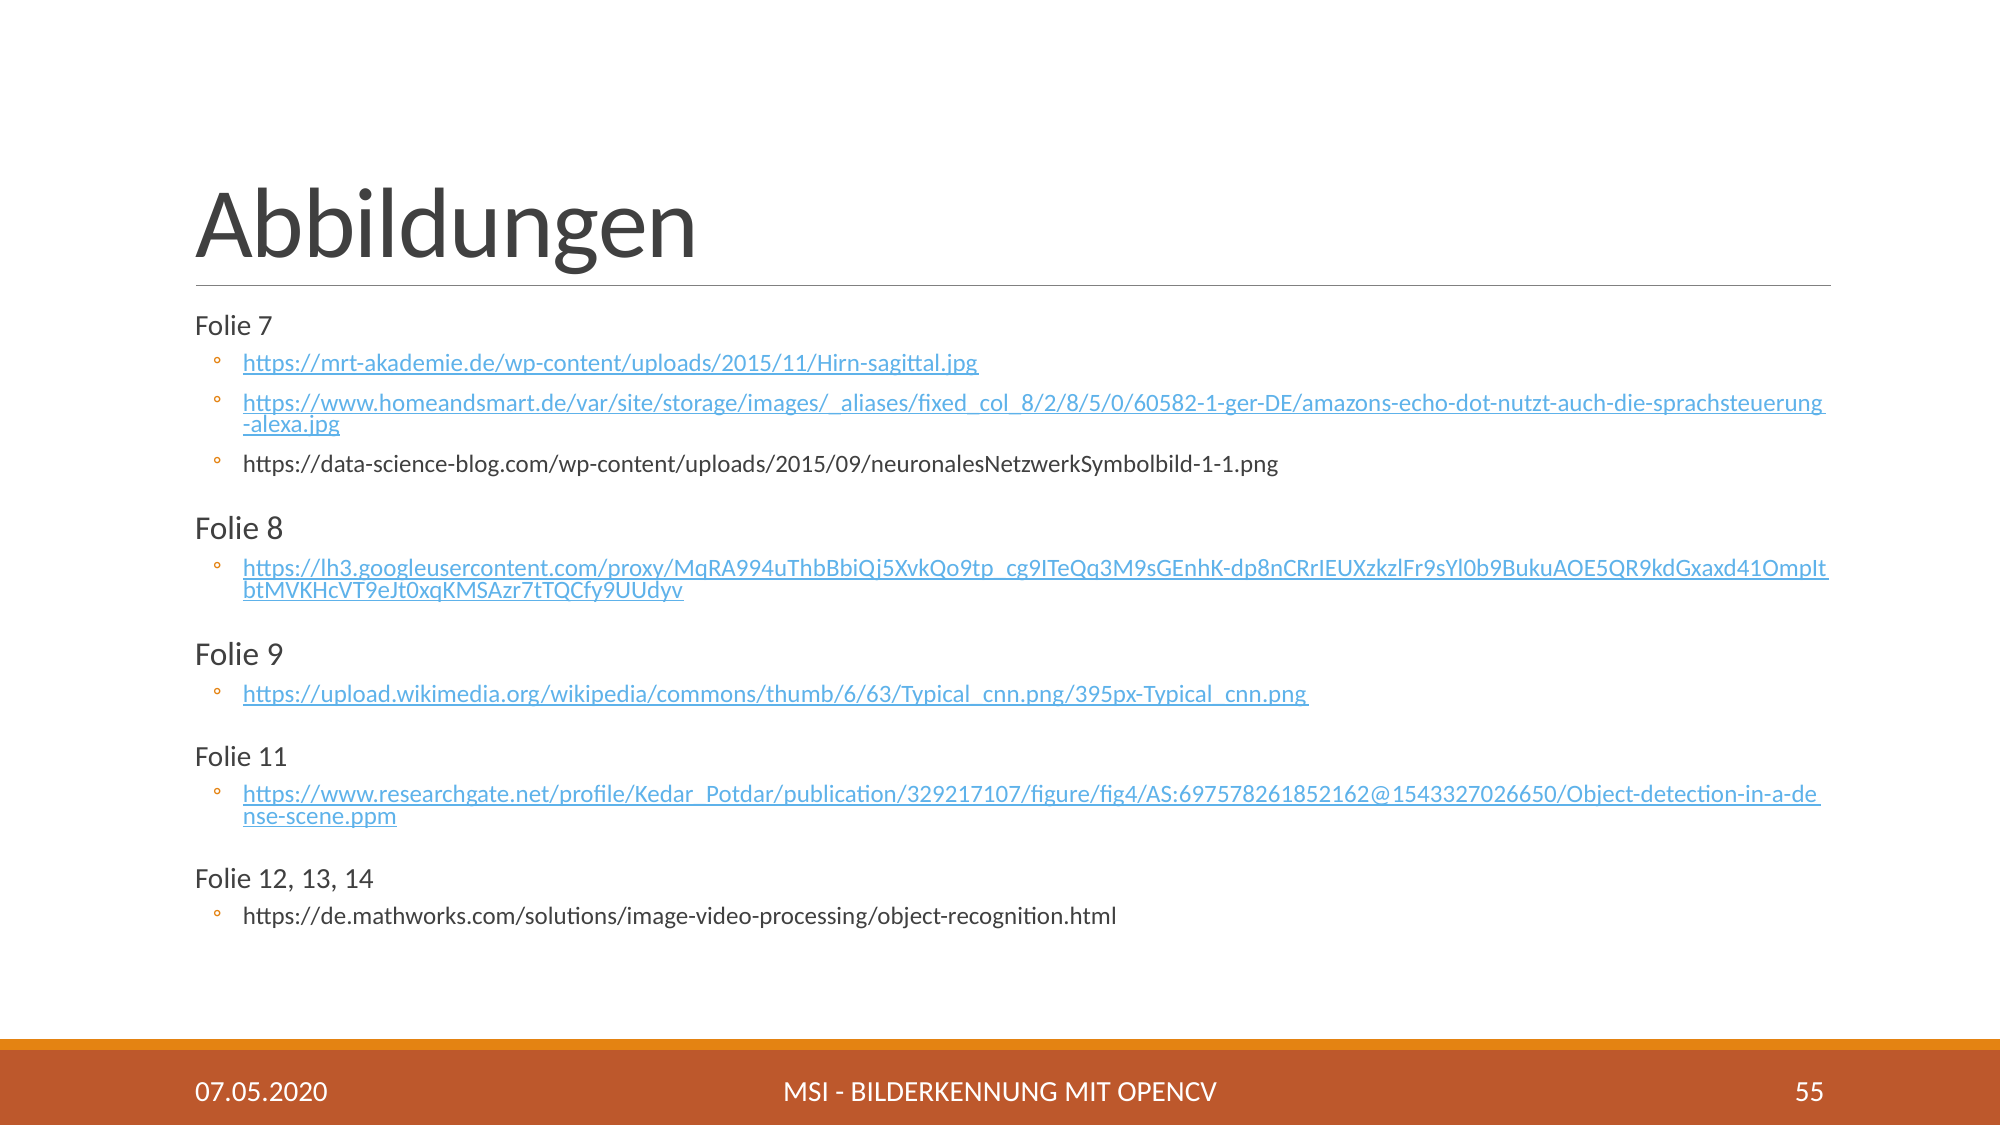

# Abbildungen
Folie 7
https://mrt-akademie.de/wp-content/uploads/2015/11/Hirn-sagittal.jpg
https://www.homeandsmart.de/var/site/storage/images/_aliases/fixed_col_8/2/8/5/0/60582-1-ger-DE/amazons-echo-dot-nutzt-auch-die-sprachsteuerung-alexa.jpg
https://data-science-blog.com/wp-content/uploads/2015/09/neuronalesNetzwerkSymbolbild-1-1.png
Folie 8
https://lh3.googleusercontent.com/proxy/MqRA994uThbBbiQj5XvkQo9tp_cg9ITeQq3M9sGEnhK-dp8nCRrIEUXzkzlFr9sYl0b9BukuAOE5QR9kdGxaxd41OmpItbtMVKHcVT9eJt0xqKMSAzr7tTQCfy9UUdyv
Folie 9
https://upload.wikimedia.org/wikipedia/commons/thumb/6/63/Typical_cnn.png/395px-Typical_cnn.png
Folie 11
https://www.researchgate.net/profile/Kedar_Potdar/publication/329217107/figure/fig4/AS:697578261852162@1543327026650/Object-detection-in-a-dense-scene.ppm
Folie 12, 13, 14
https://de.mathworks.com/solutions/image-video-processing/object-recognition.html
07.05.2020
MSI - Bilderkennung mit OpenCV
55